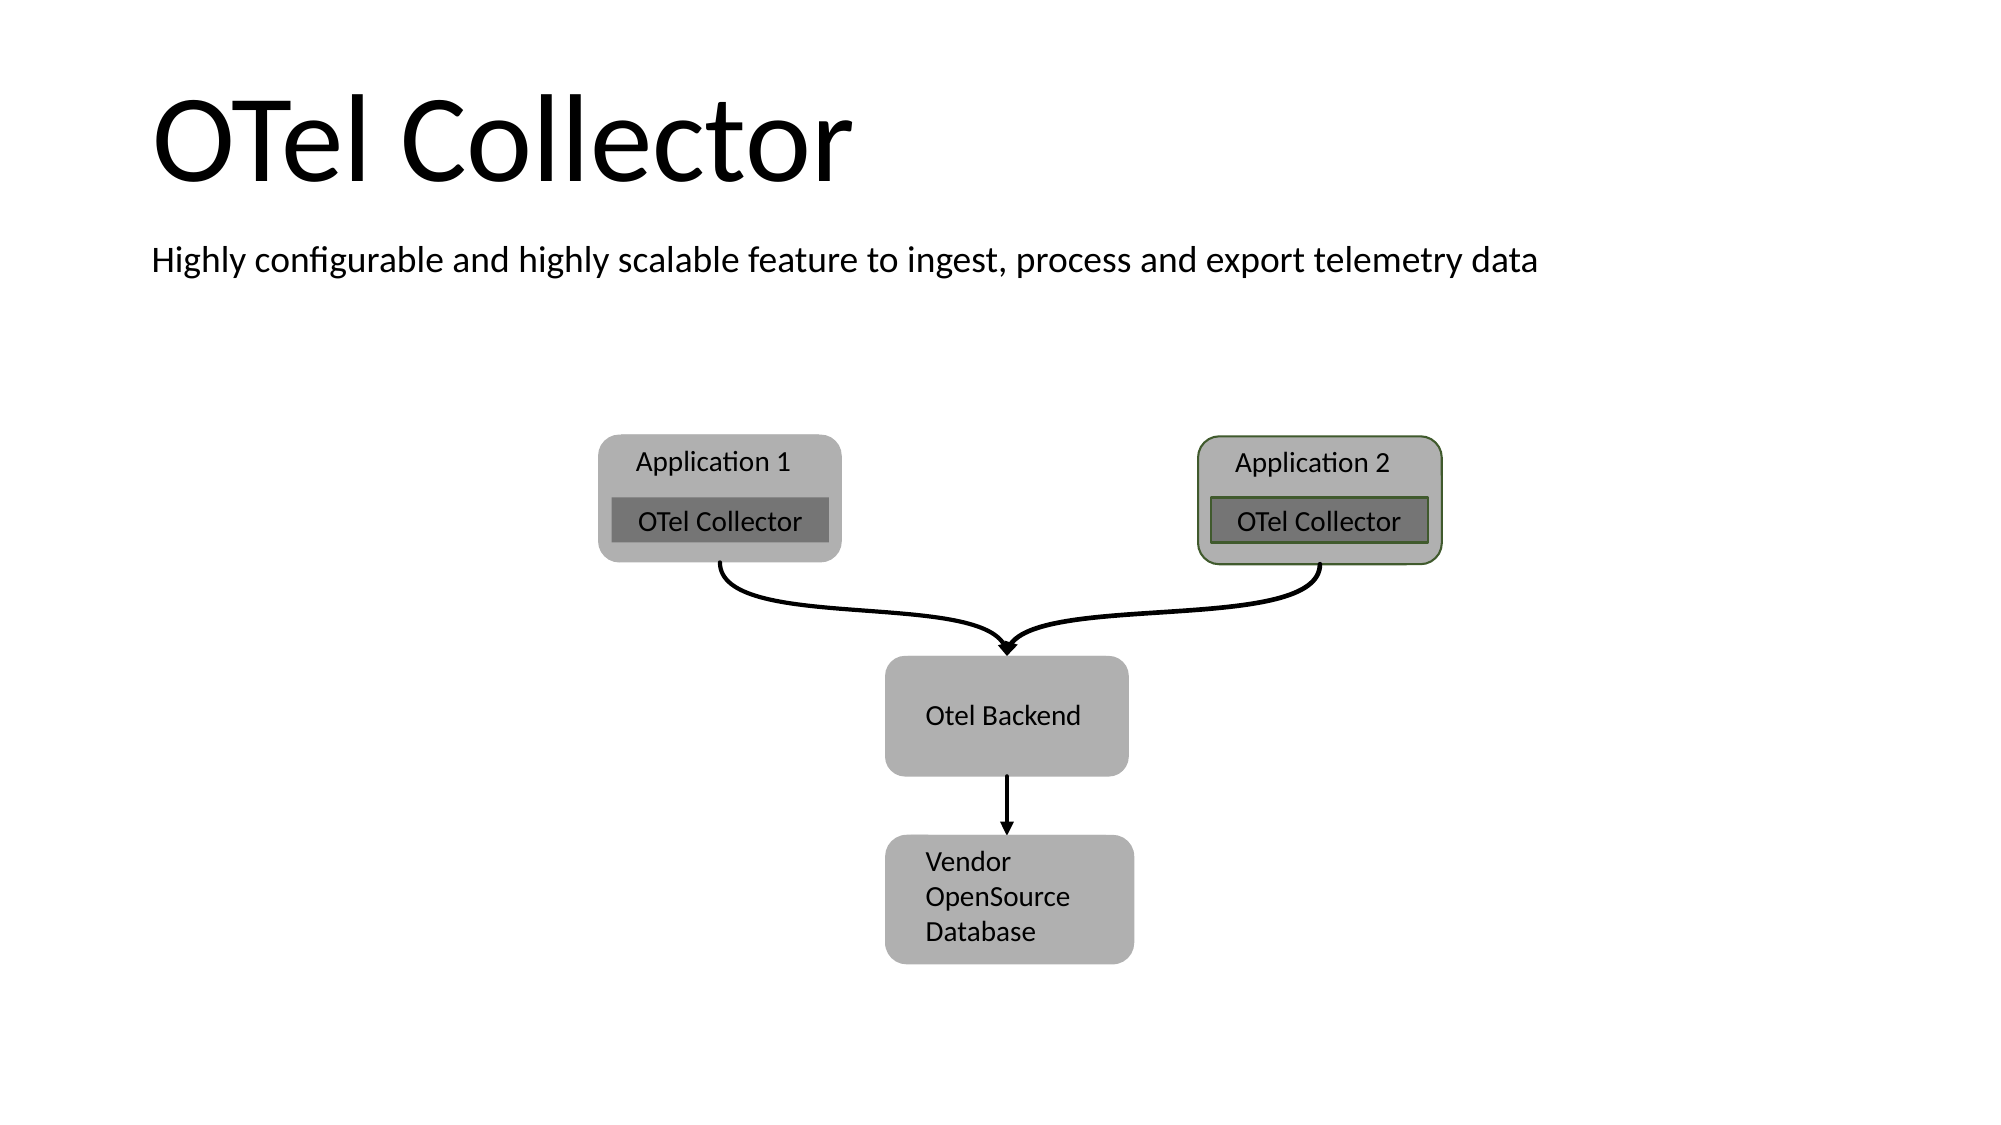

OTel Collector
Highly configurable and highly scalable feature to ingest, process and export telemetry data

Application 1
OTel Collector

Application 2
OTel Collector

Otel Backend

Vendor OpenSource Database